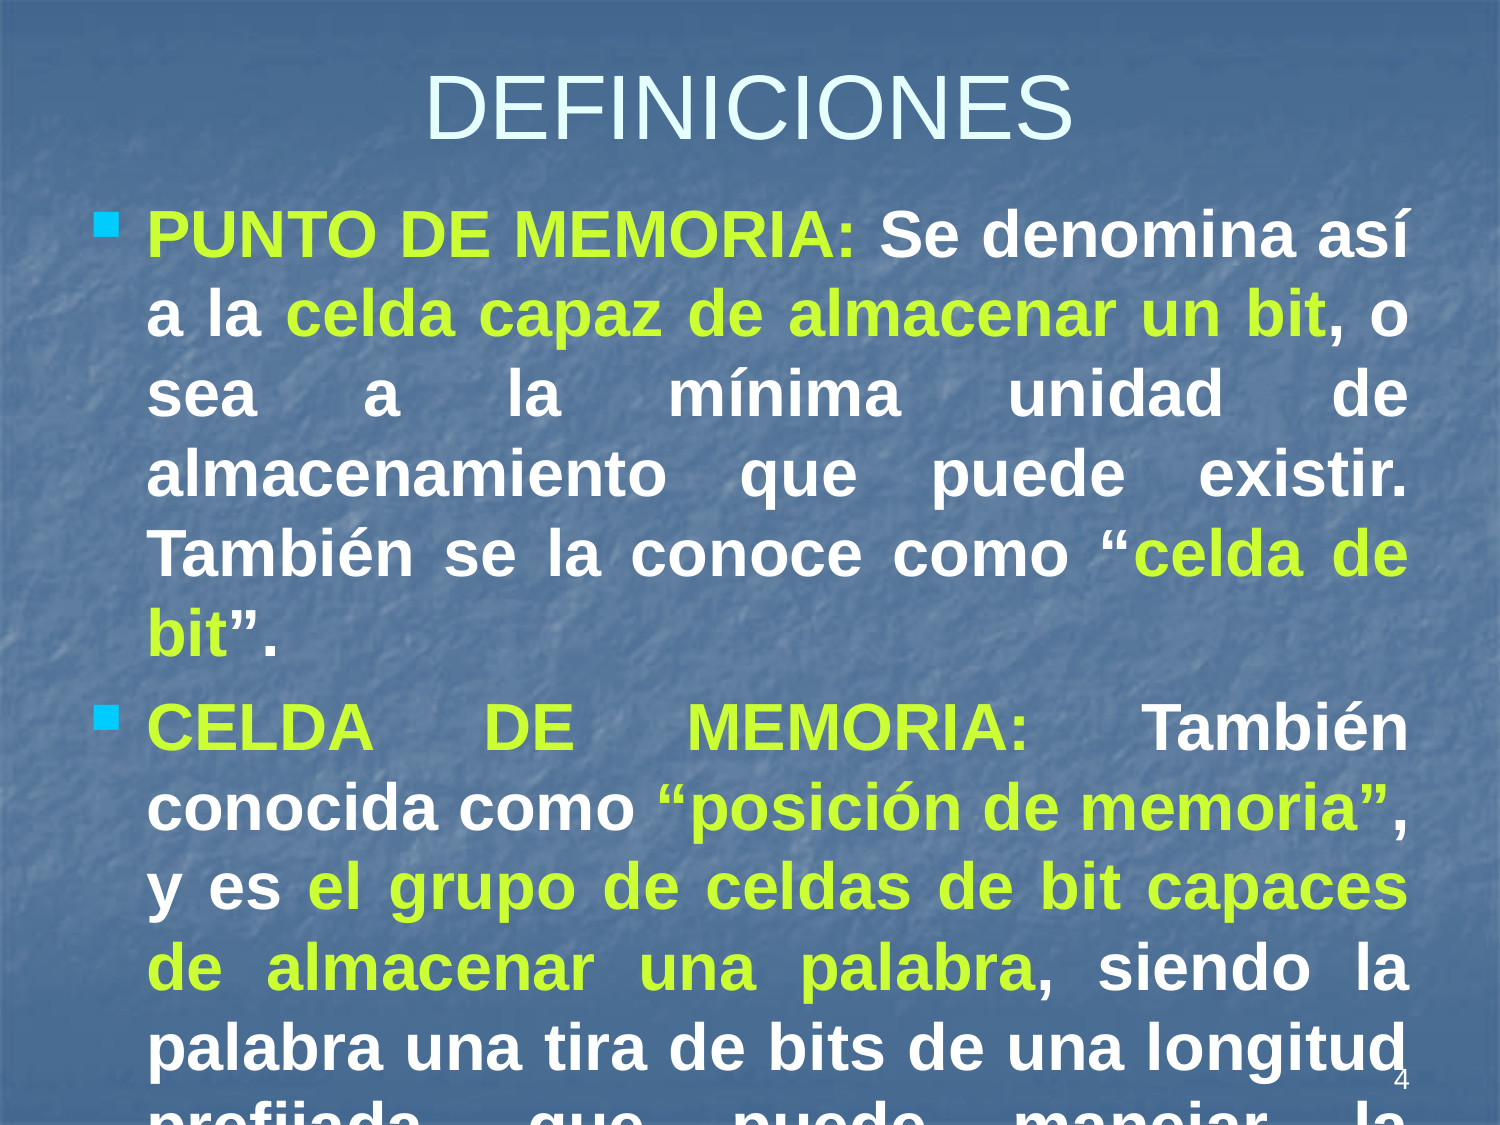

# DEFINICIONES
PUNTO DE MEMORIA: Se denomina así a la celda capaz de almacenar un bit, o sea a la mínima unidad de almacenamiento que puede existir. También se la conoce como “celda de bit”.
CELDA DE MEMORIA: También conocida como “posición de memoria”, y es el grupo de celdas de bit capaces de almacenar una palabra, siendo la palabra una tira de bits de una longitud prefijada, que puede manejar la máquina como entidad única. En general corresponde a la longitud, medida en bits, de los registros de la unidad lógica aritmética (ALU).

4